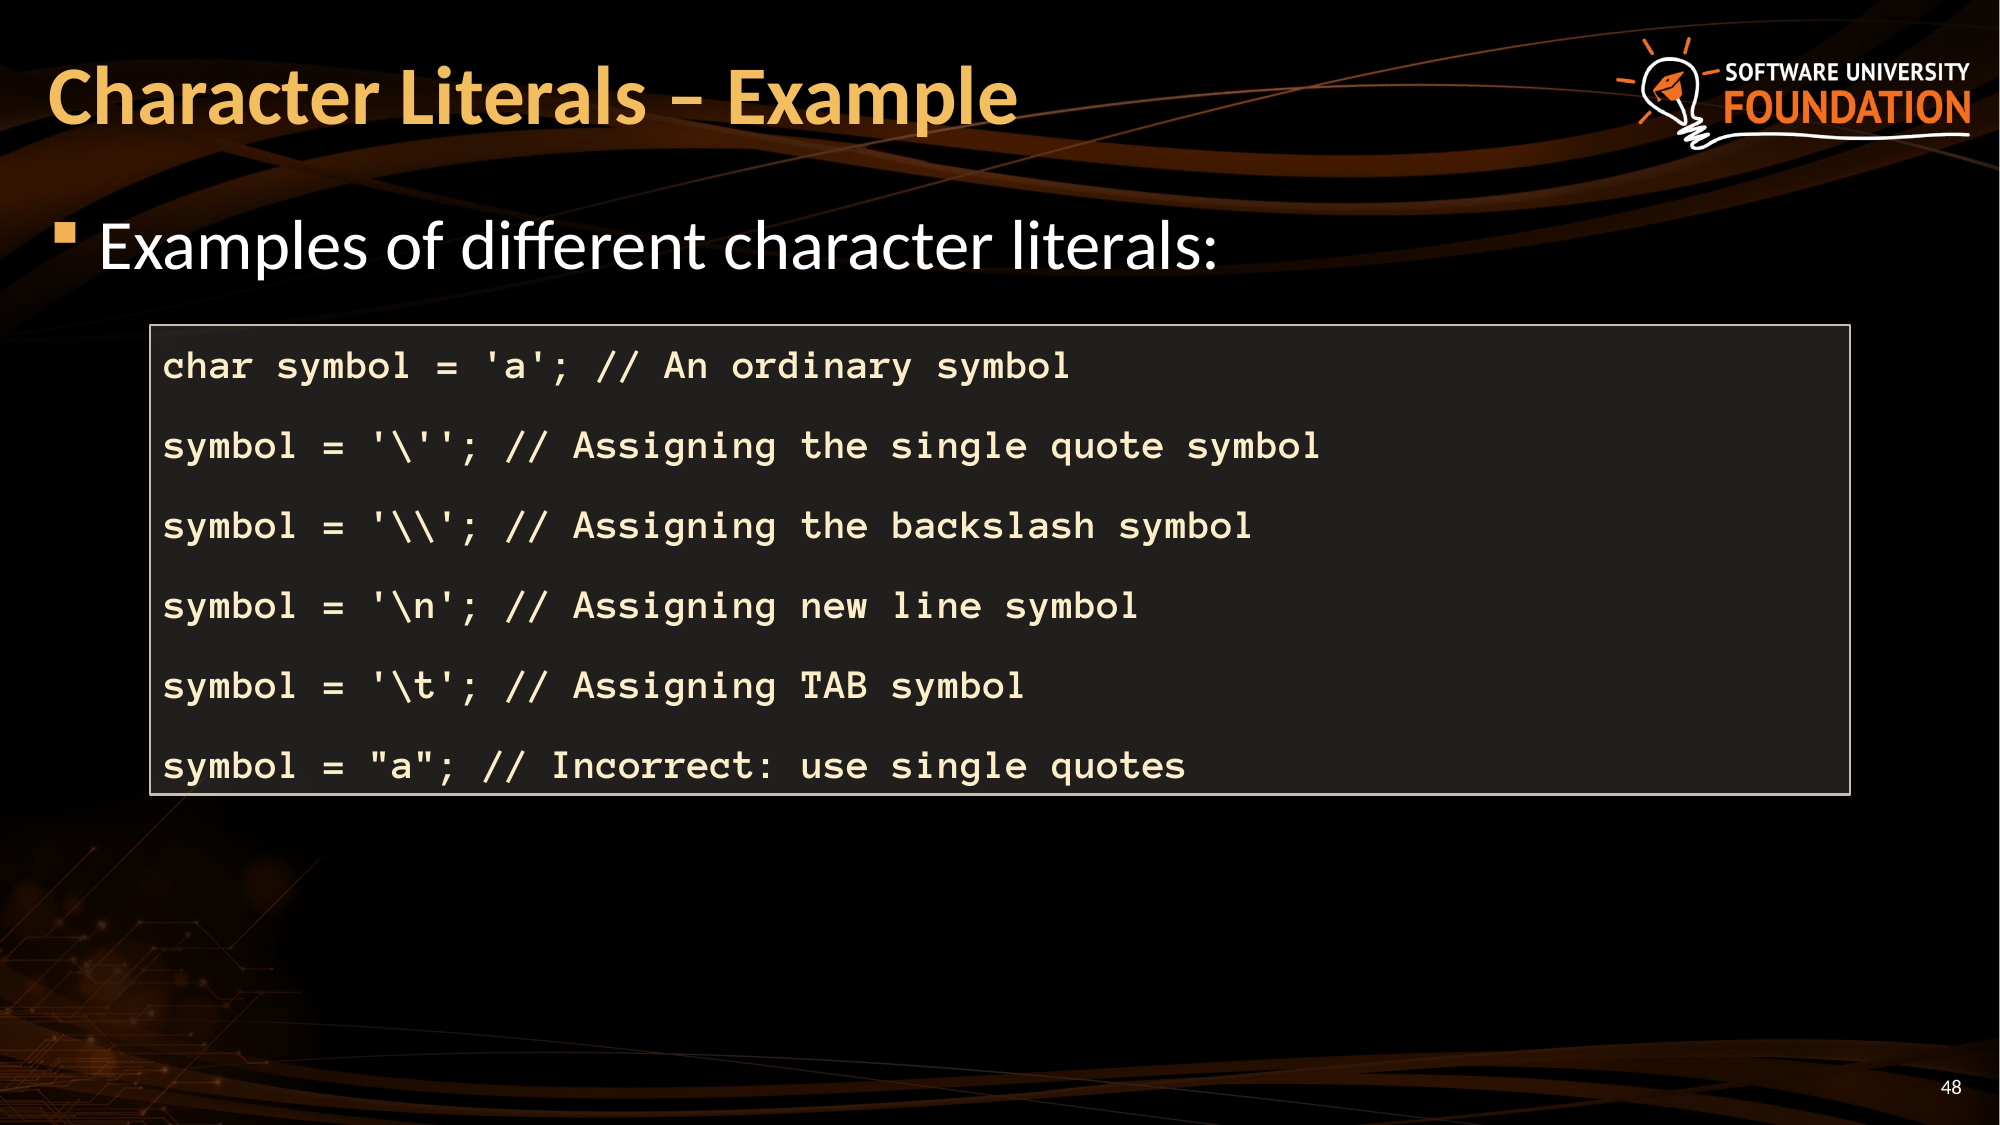

# Character Literals – Example
Examples of different character literals:
char symbol = 'a'; // An ordinary symbol
symbol = '\''; // Assigning the single quote symbol
symbol = '\\'; // Assigning the backslash symbol
symbol = '\n'; // Assigning new line symbol
symbol = '\t'; // Assigning TAB symbol
symbol = "a"; // Incorrect: use single quotes
48